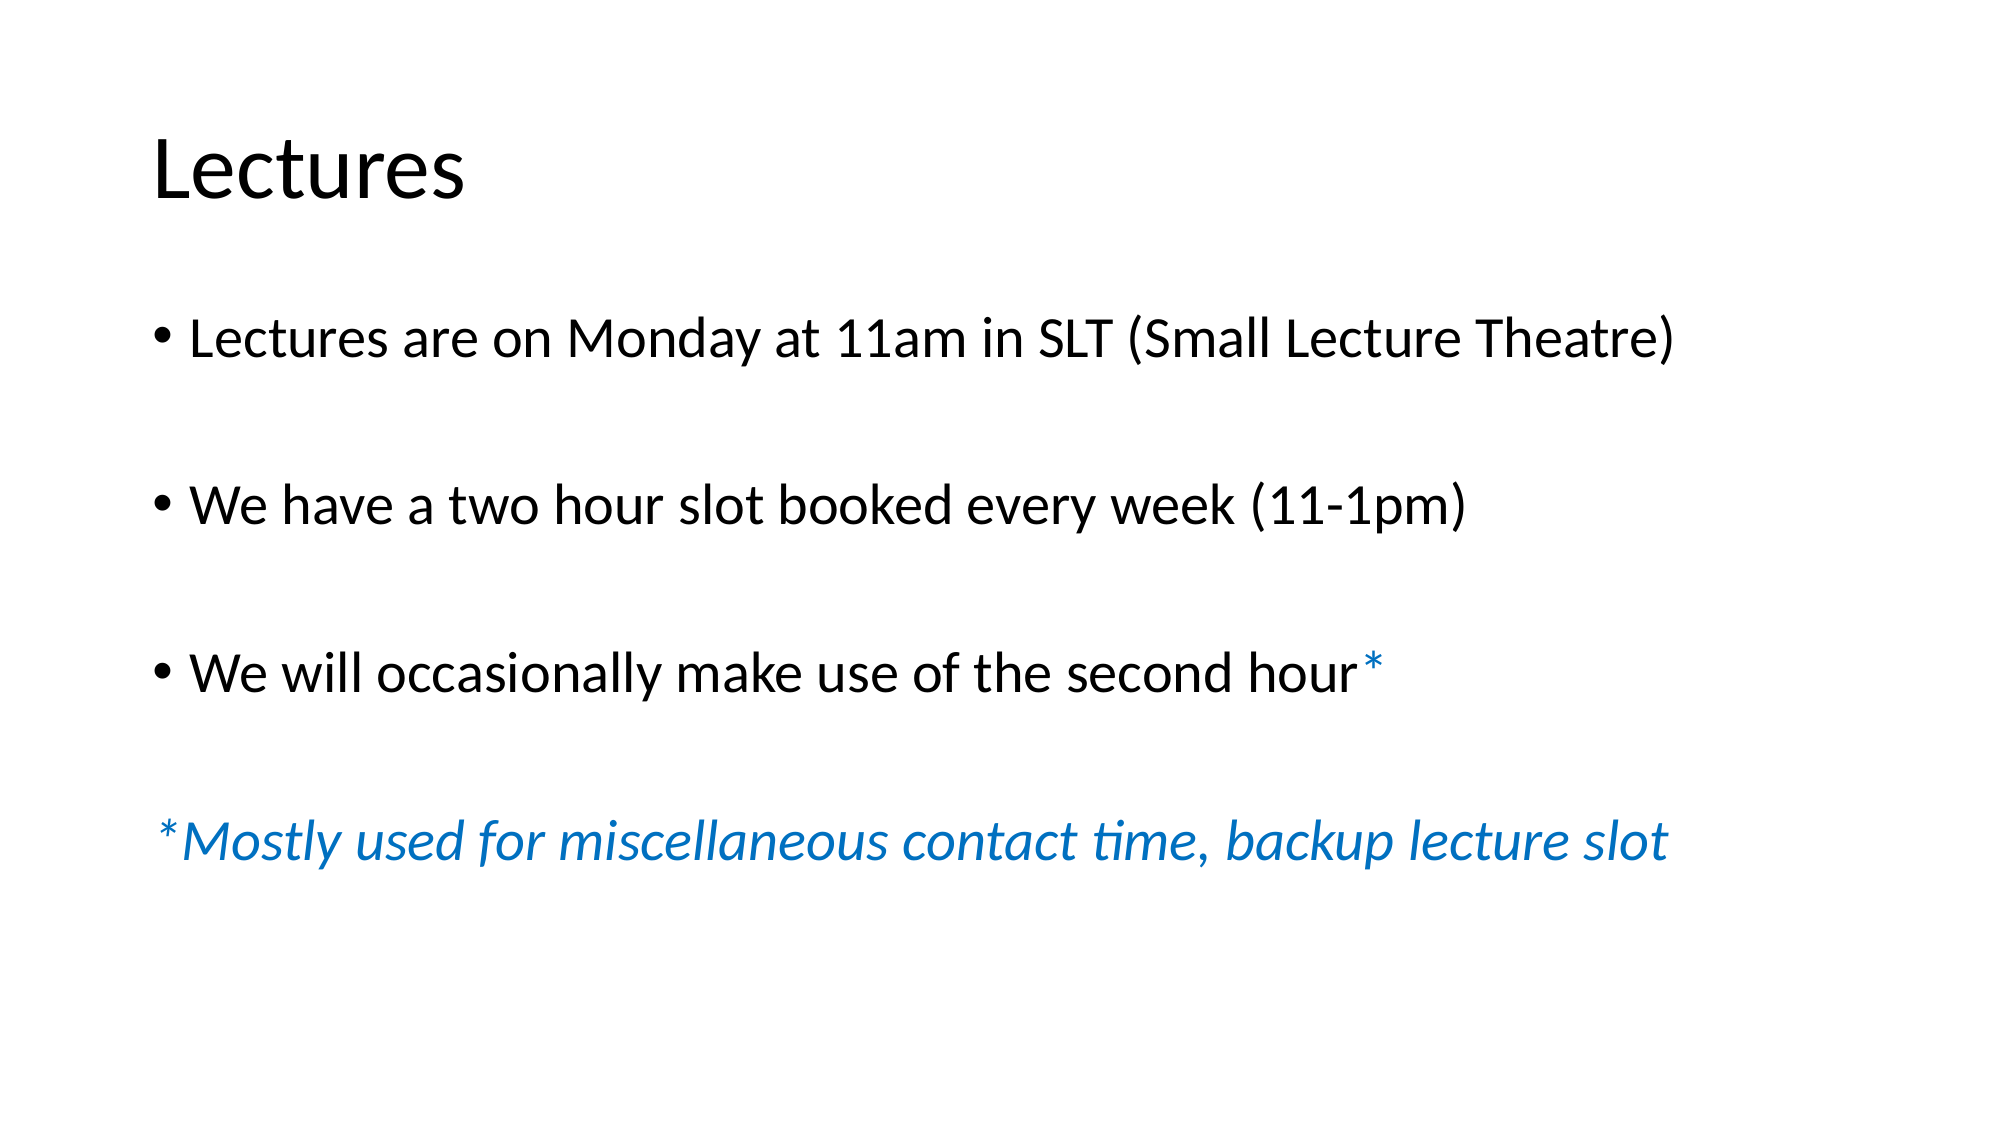

# Lectures
Lectures are on Monday at 11am in SLT (Small Lecture Theatre)

We have a two hour slot booked every week (11-1pm)

We will occasionally make use of the second hour*

*Mostly used for miscellaneous contact time, backup lecture slot